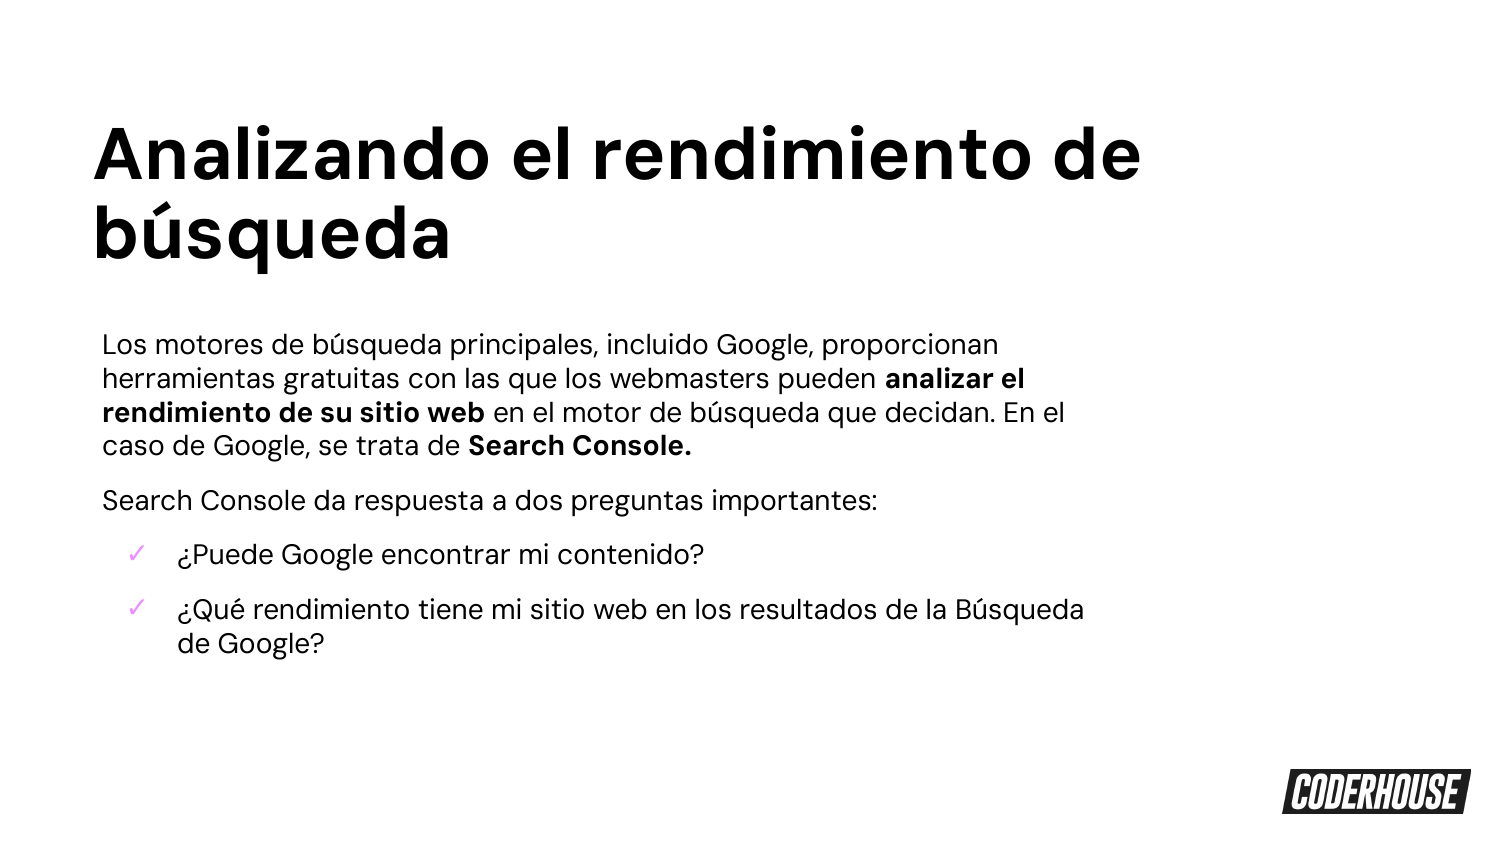

Analizando el rendimiento de búsqueda
Los motores de búsqueda principales, incluido Google, proporcionan herramientas gratuitas con las que los webmasters pueden analizar el rendimiento de su sitio web en el motor de búsqueda que decidan. En el caso de Google, se trata de Search Console.
Search Console da respuesta a dos preguntas importantes:
¿Puede Google encontrar mi contenido?
¿Qué rendimiento tiene mi sitio web en los resultados de la Búsqueda de Google?